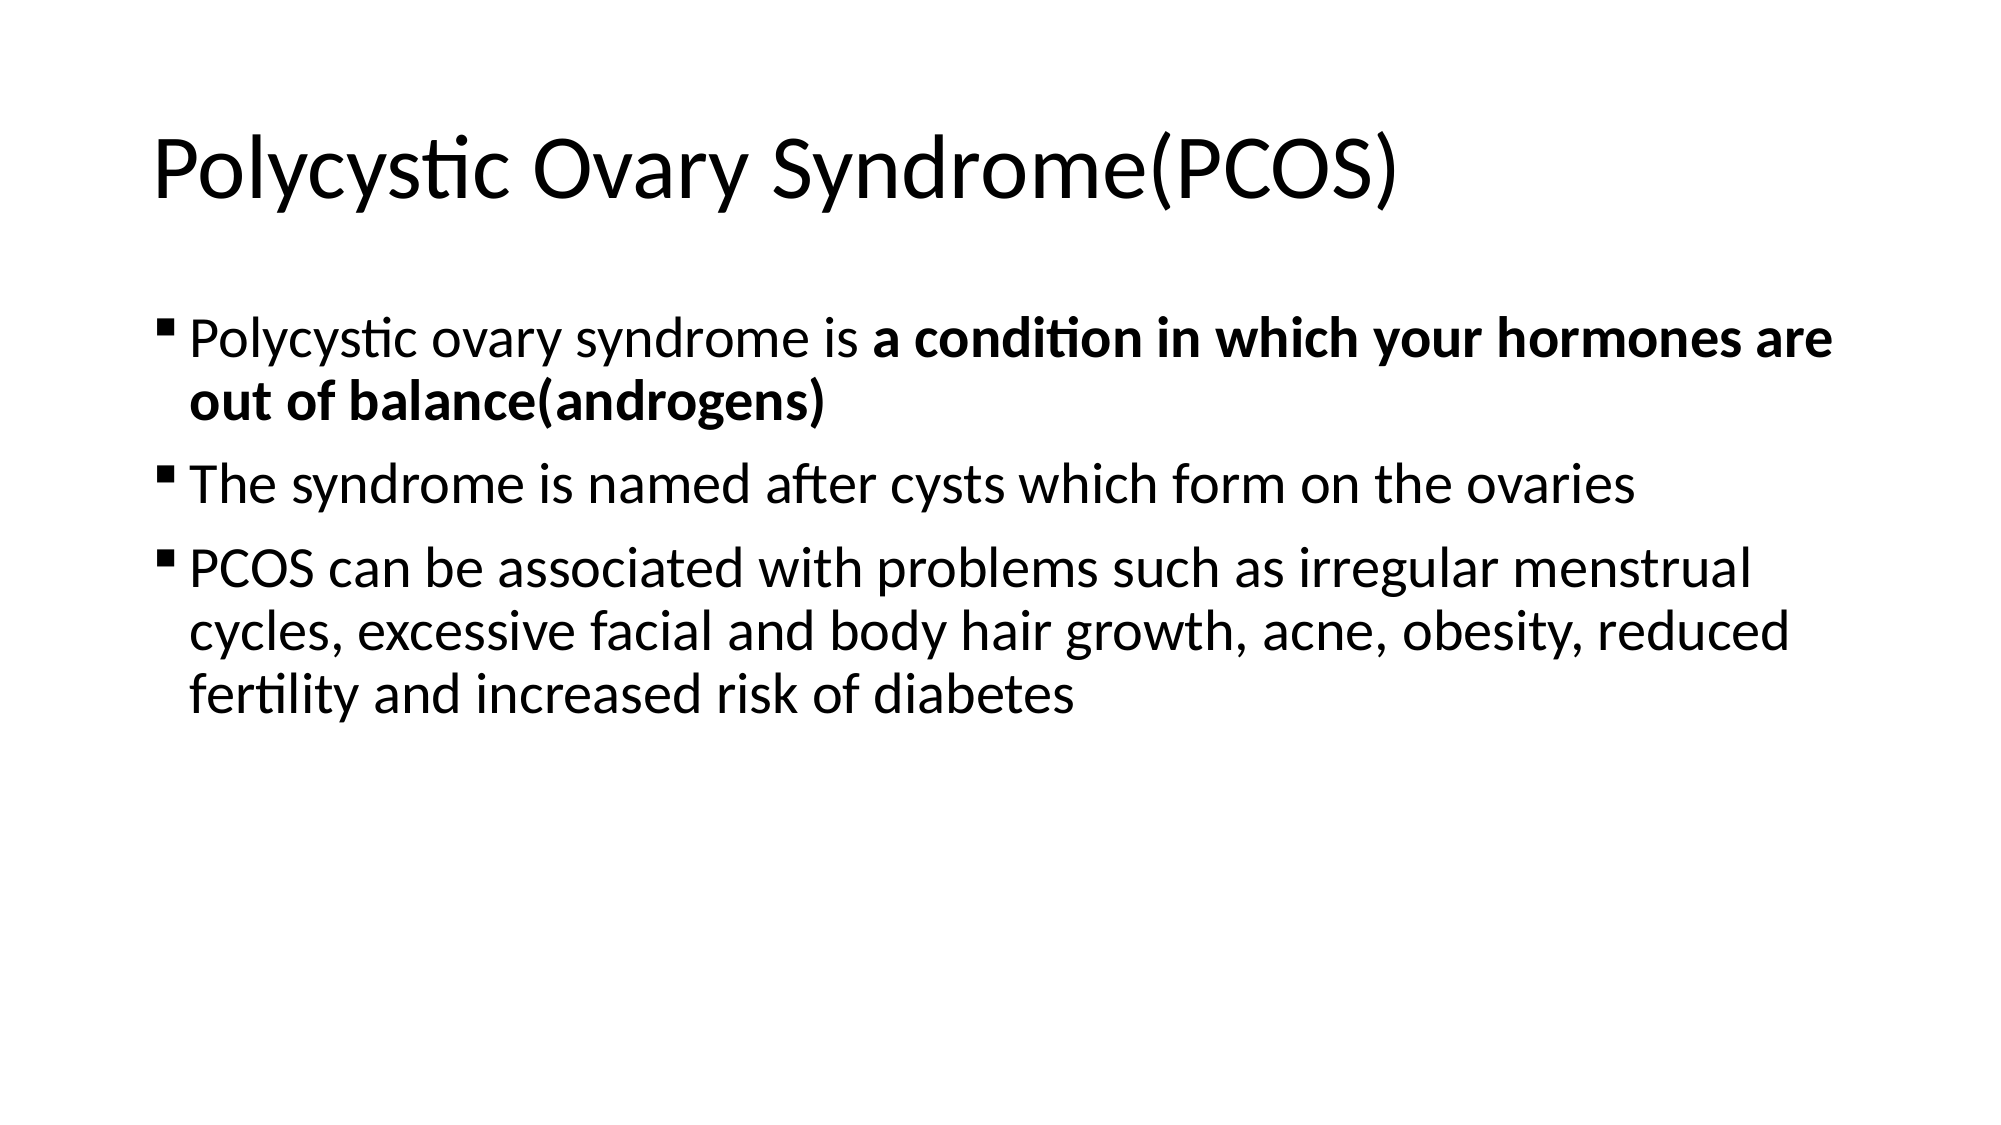

# Polycystic Ovary Syndrome(PCOS)
Polycystic ovary syndrome is a condition in which your hormones are out of balance(androgens)
The syndrome is named after cysts which form on the ovaries
PCOS can be associated with problems such as irregular menstrual cycles, excessive facial and body hair growth, acne, obesity, reduced fertility and increased risk of diabetes